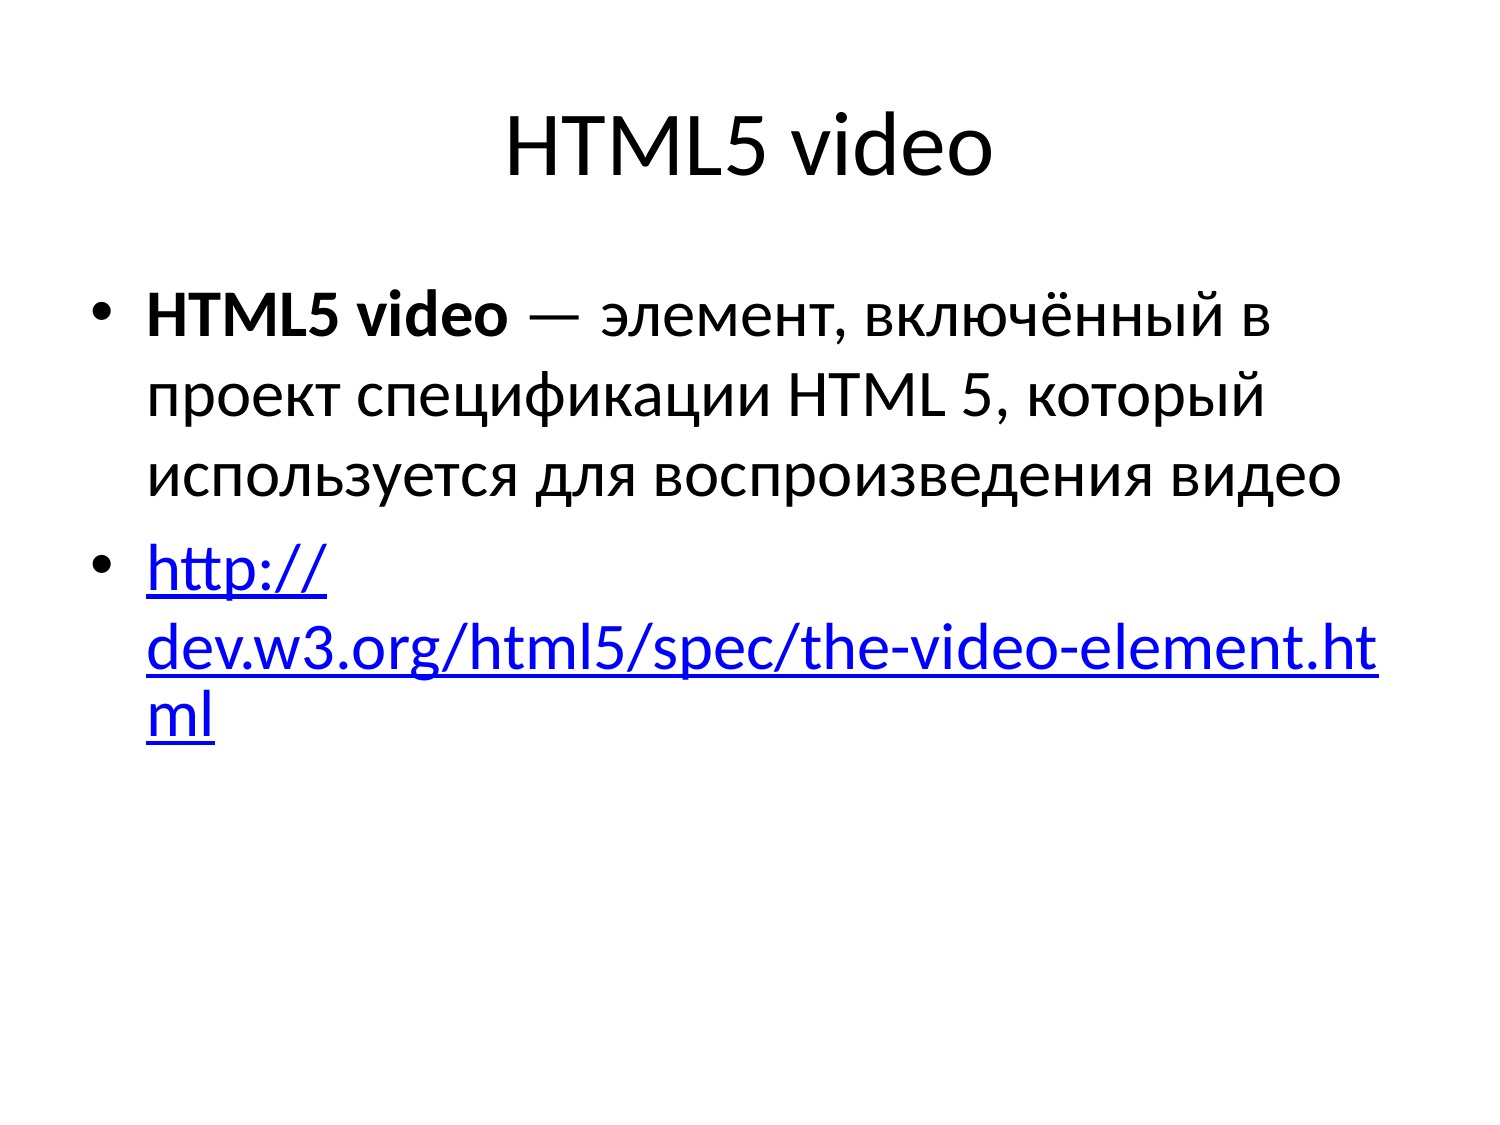

# HTML5 video
HTML5 video — элемент, включённый в проект спецификации HTML 5, который используется для воспроизведения видео
http://dev.w3.org/html5/spec/the-video-element.html